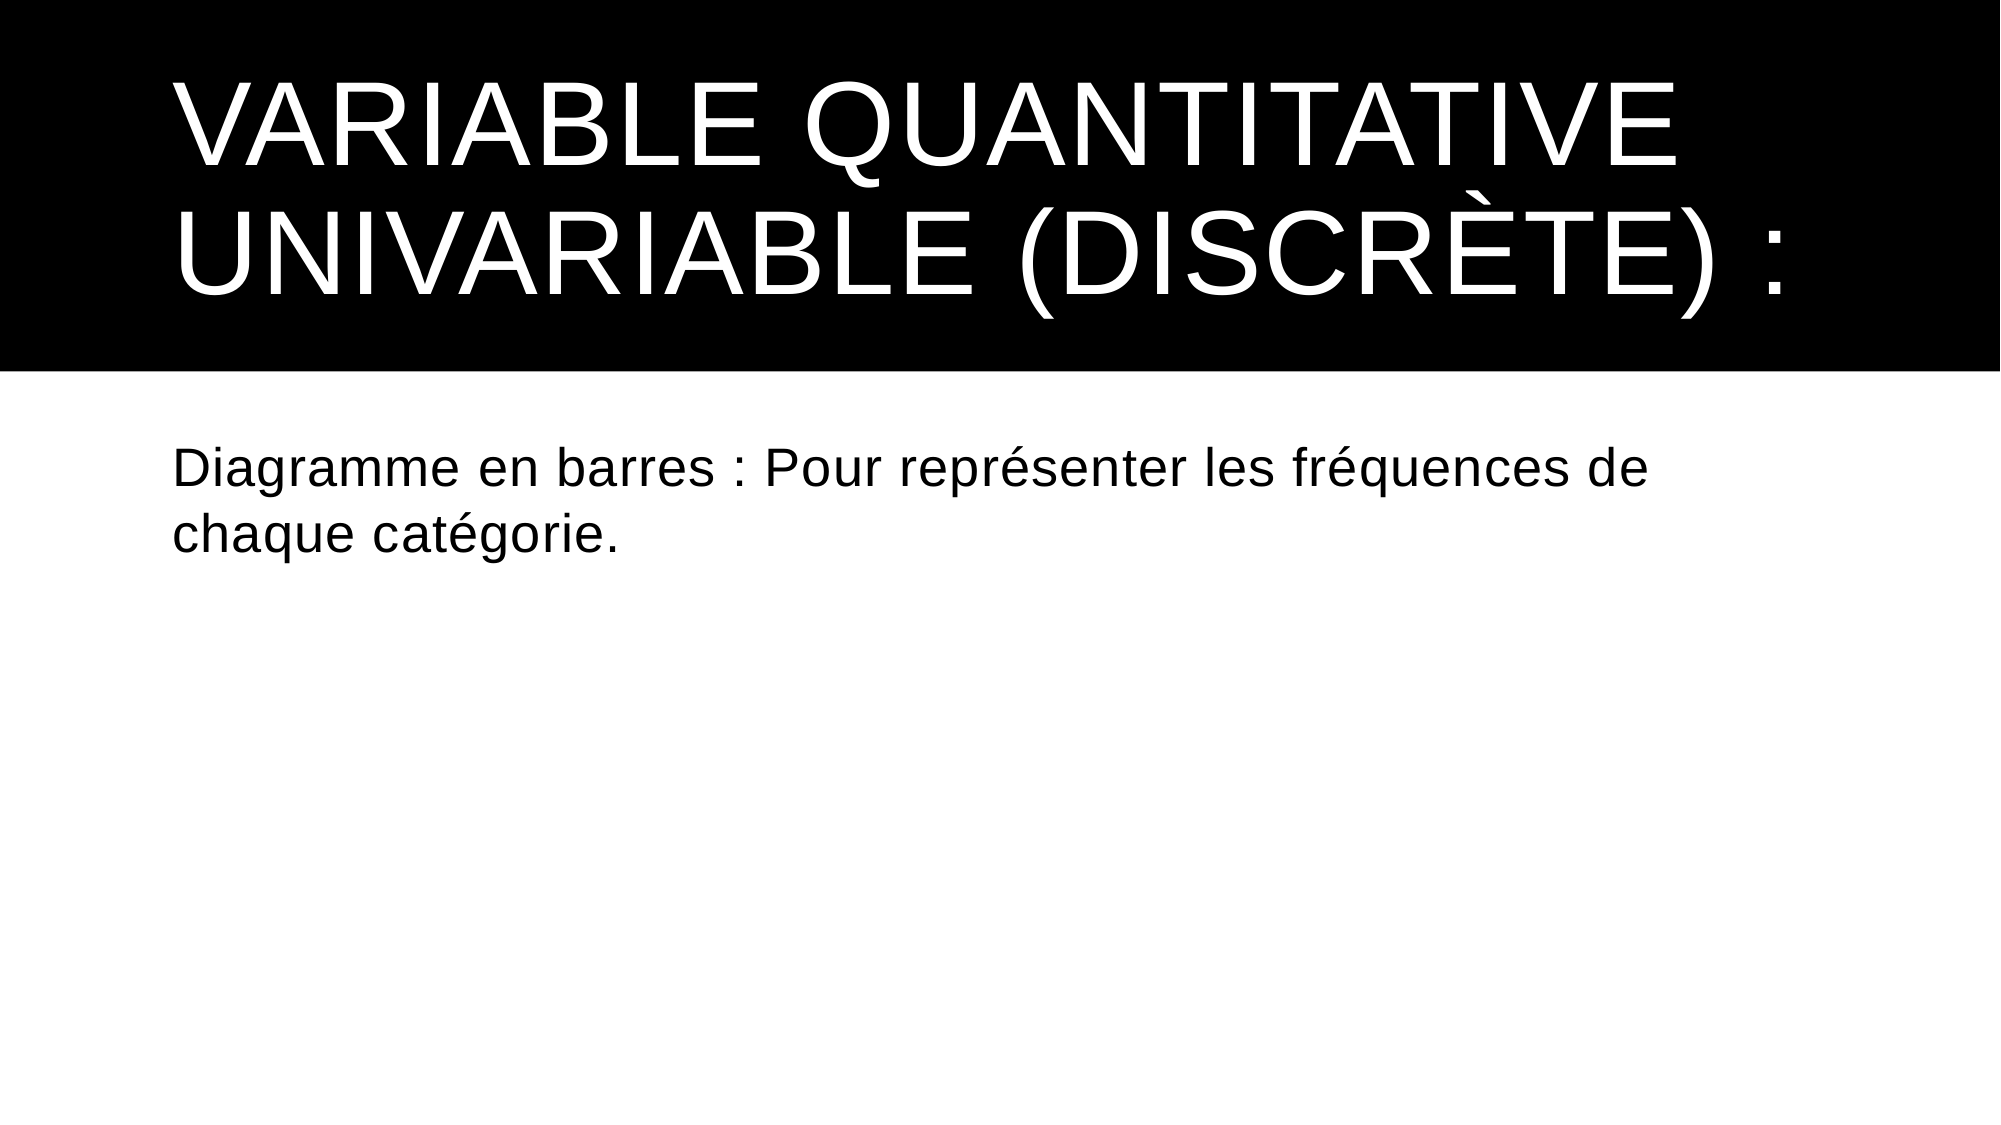

# Variable Quantitative Univariable (discrète) :
Diagramme en barres : Pour représenter les fréquences de chaque catégorie.